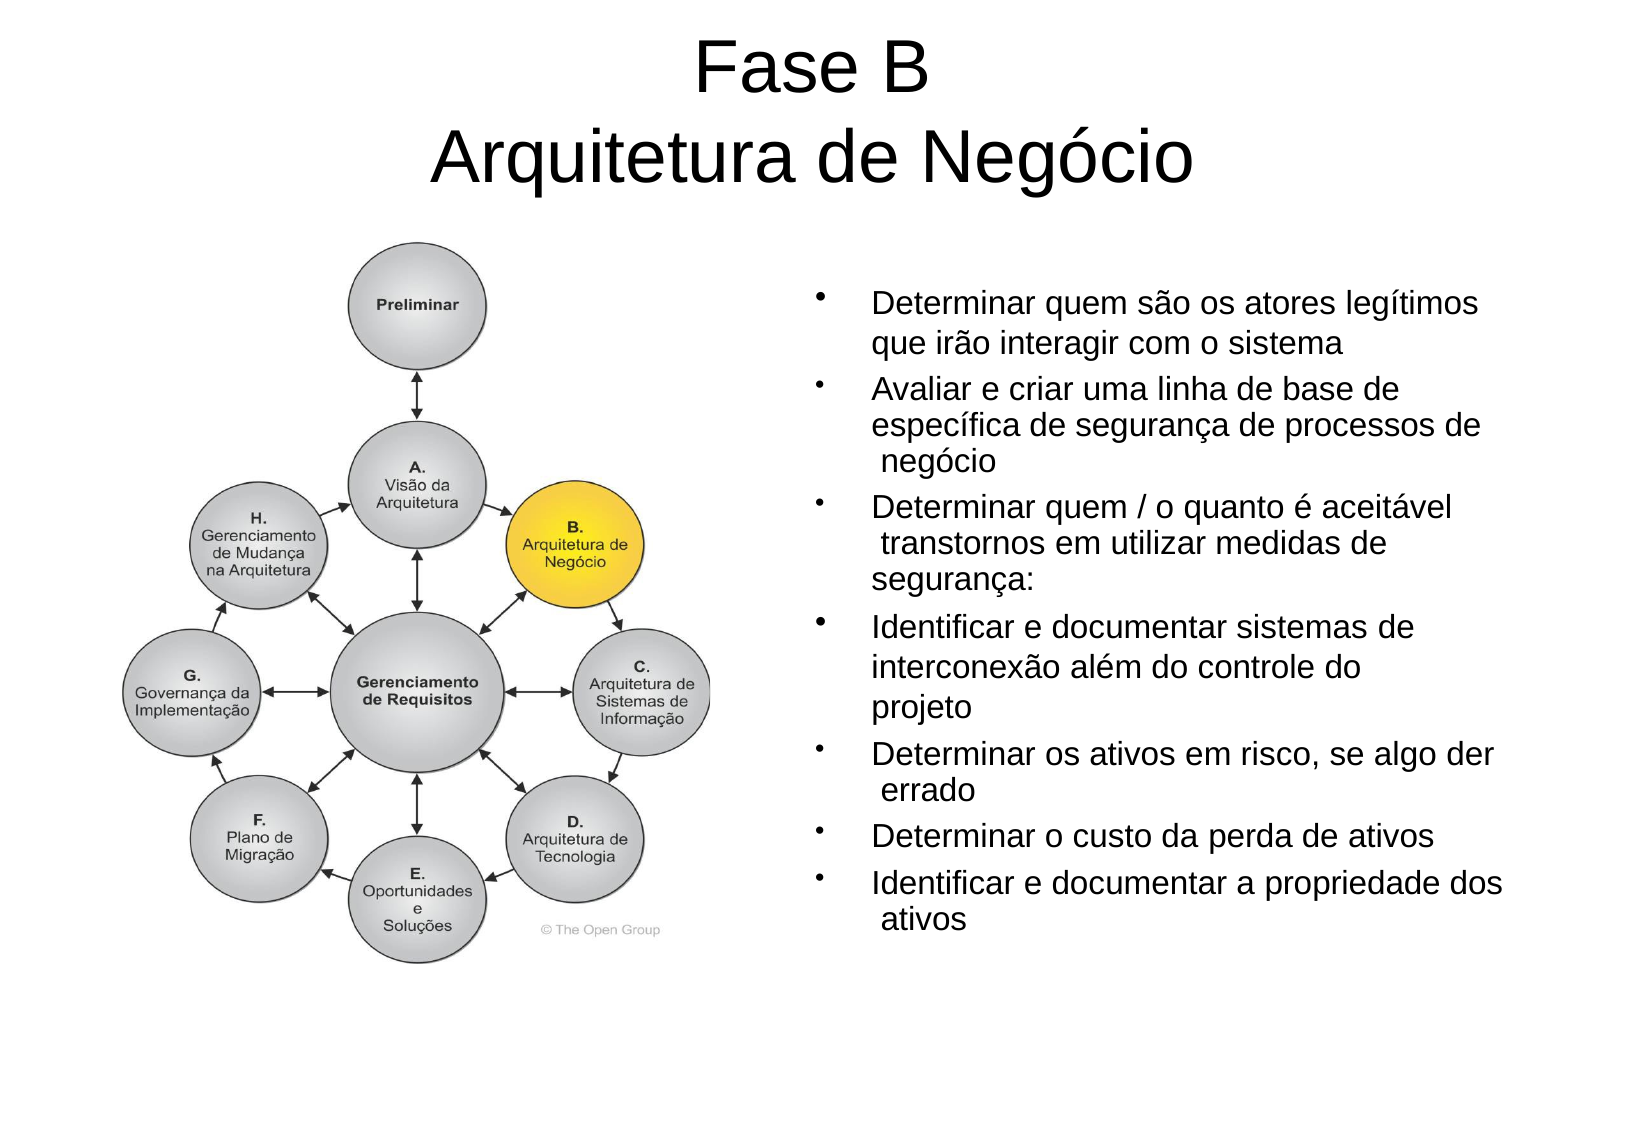

# Fase B
Arquitetura de Negócio

Determinar quem são os atores legítimos
que irão interagir com o sistema
Avaliar e criar uma linha de base de  específica de segurança de processos de  negócio
Determinar quem / o quanto é aceitável  transtornos em utilizar medidas de  segurança:
Identificar e documentar sistemas de
interconexão além do controle do projeto
Determinar os ativos em risco, se algo der  errado
Determinar o custo da perda de ativos
Identificar e documentar a propriedade dos  ativos